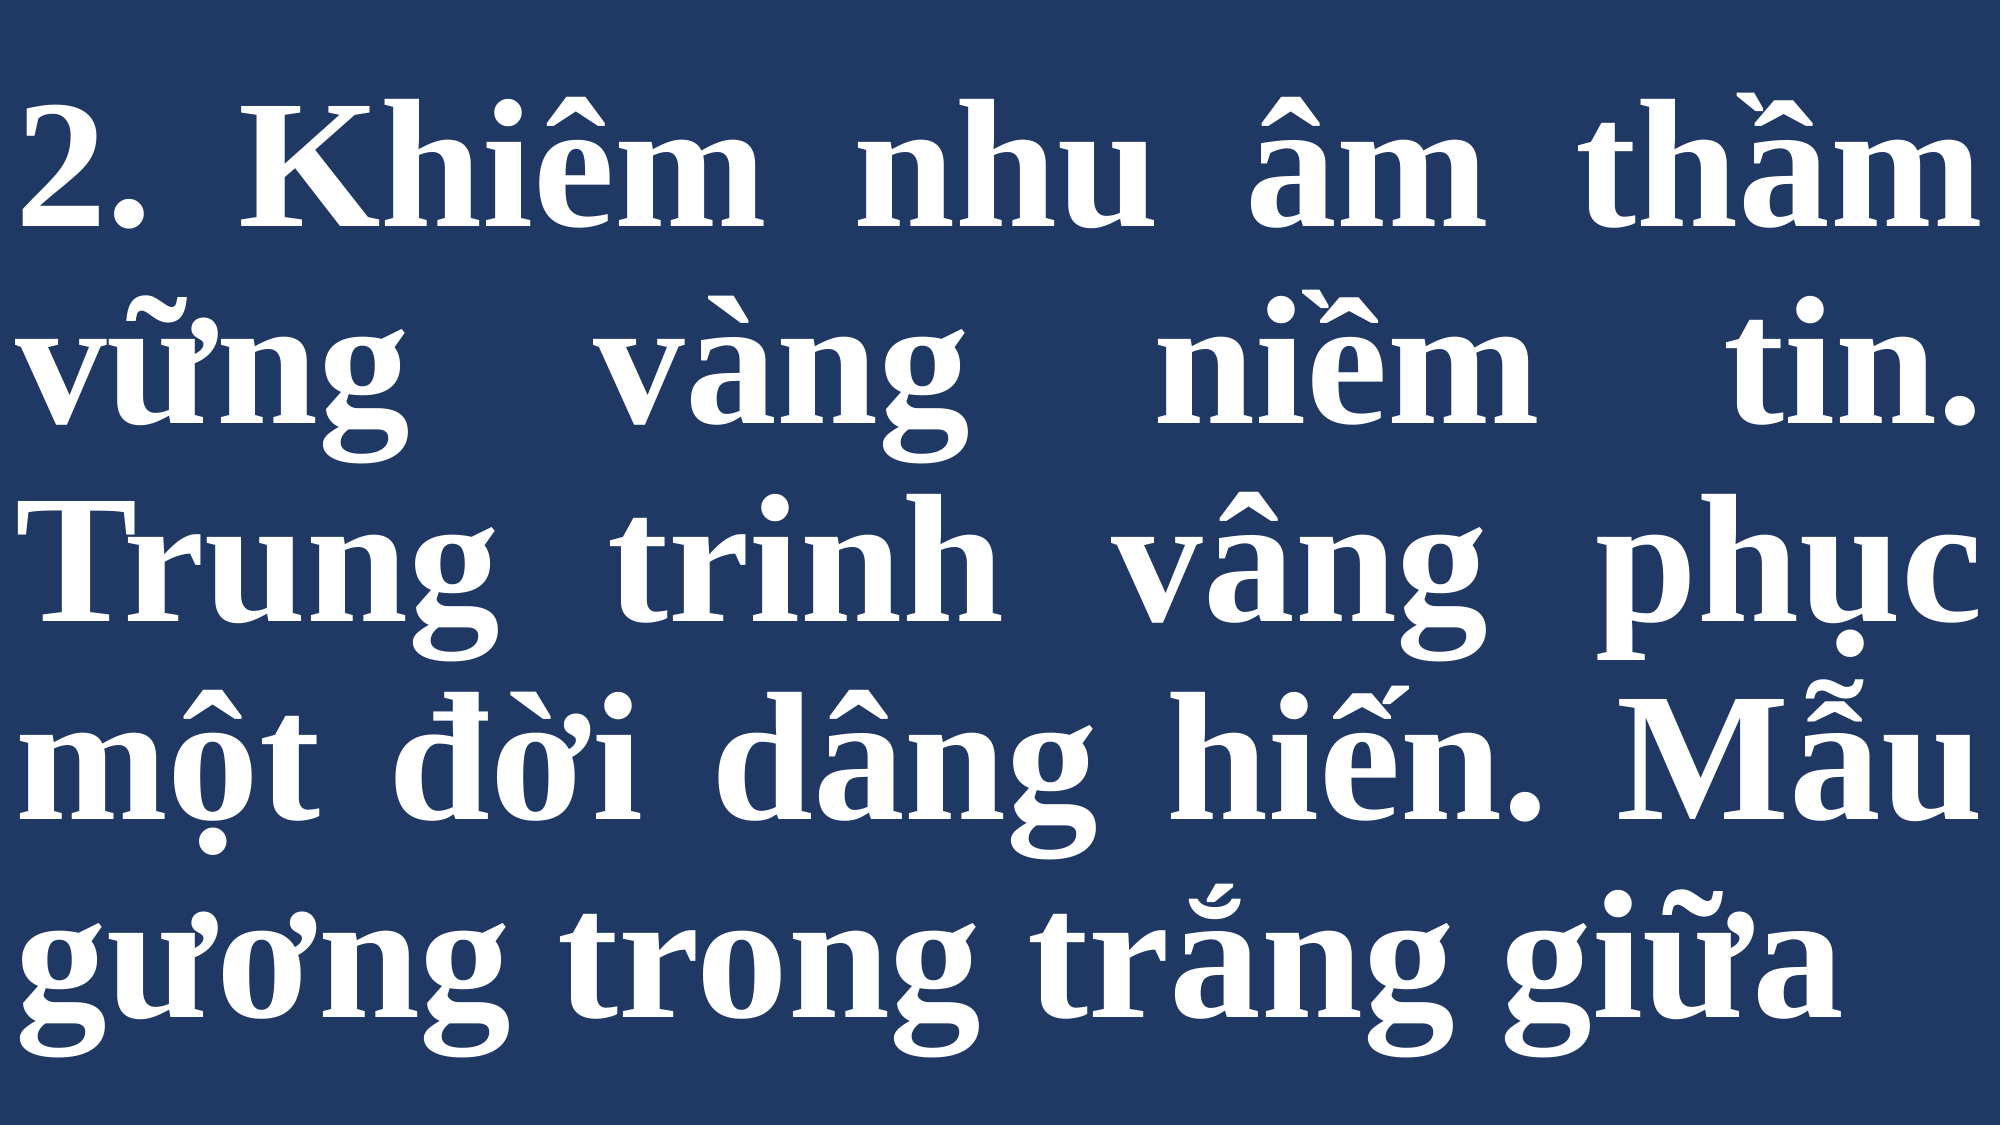

# 2. Khiêm nhu âm thầm vững vàng niềm tin. Trung trinh vâng phục một đời dâng hiến. Mẫu gương trong trắng giữa